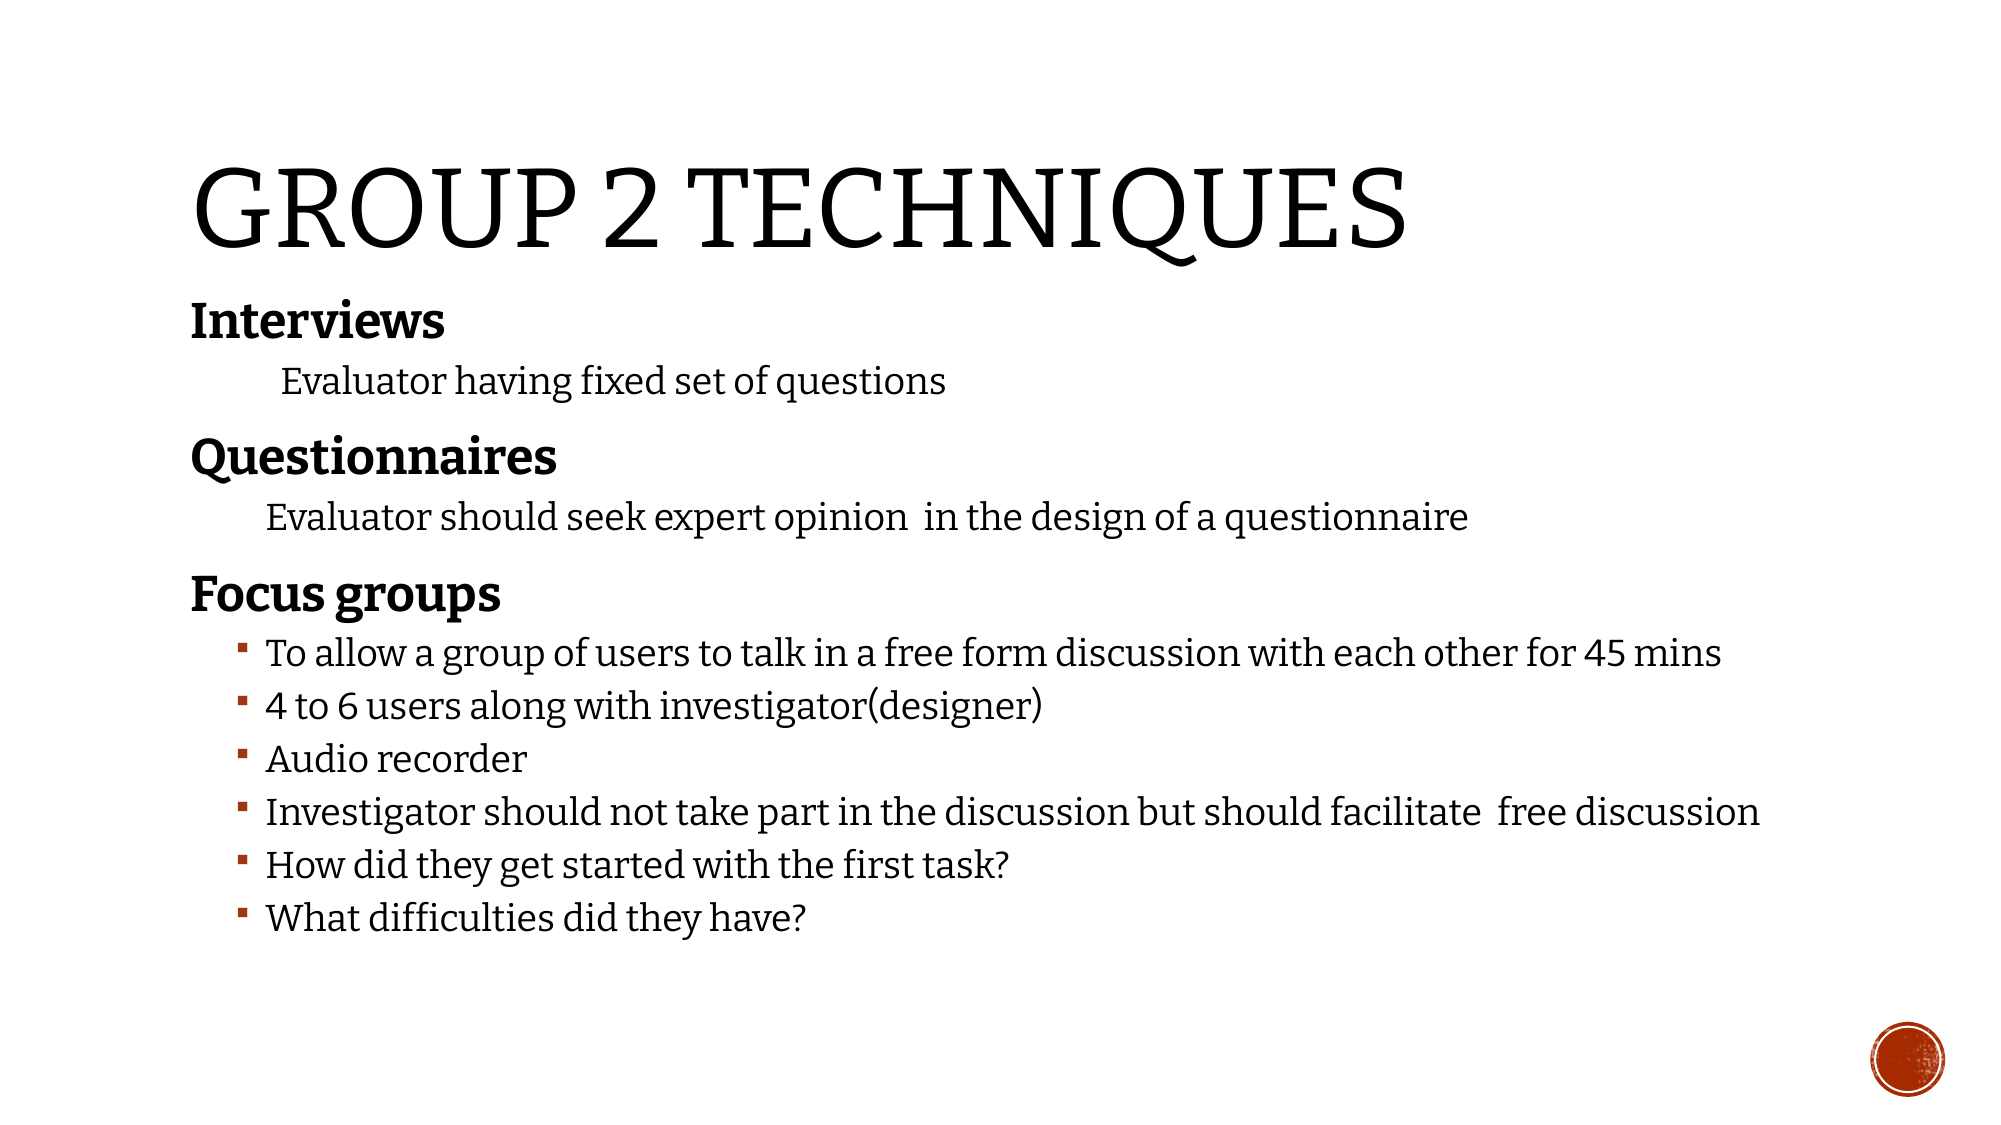

# Group 2 Techniques
Interviews
      Evaluator having fixed set of questions
Questionnaires
	Evaluator should seek expert opinion  in the design of a questionnaire
Focus groups
To allow a group of users to talk in a free form discussion with each other for 45 mins
4 to 6 users along with investigator(designer)
Audio recorder
Investigator should not take part in the discussion but should facilitate  free discussion
How did they get started with the first task?
What difficulties did they have?